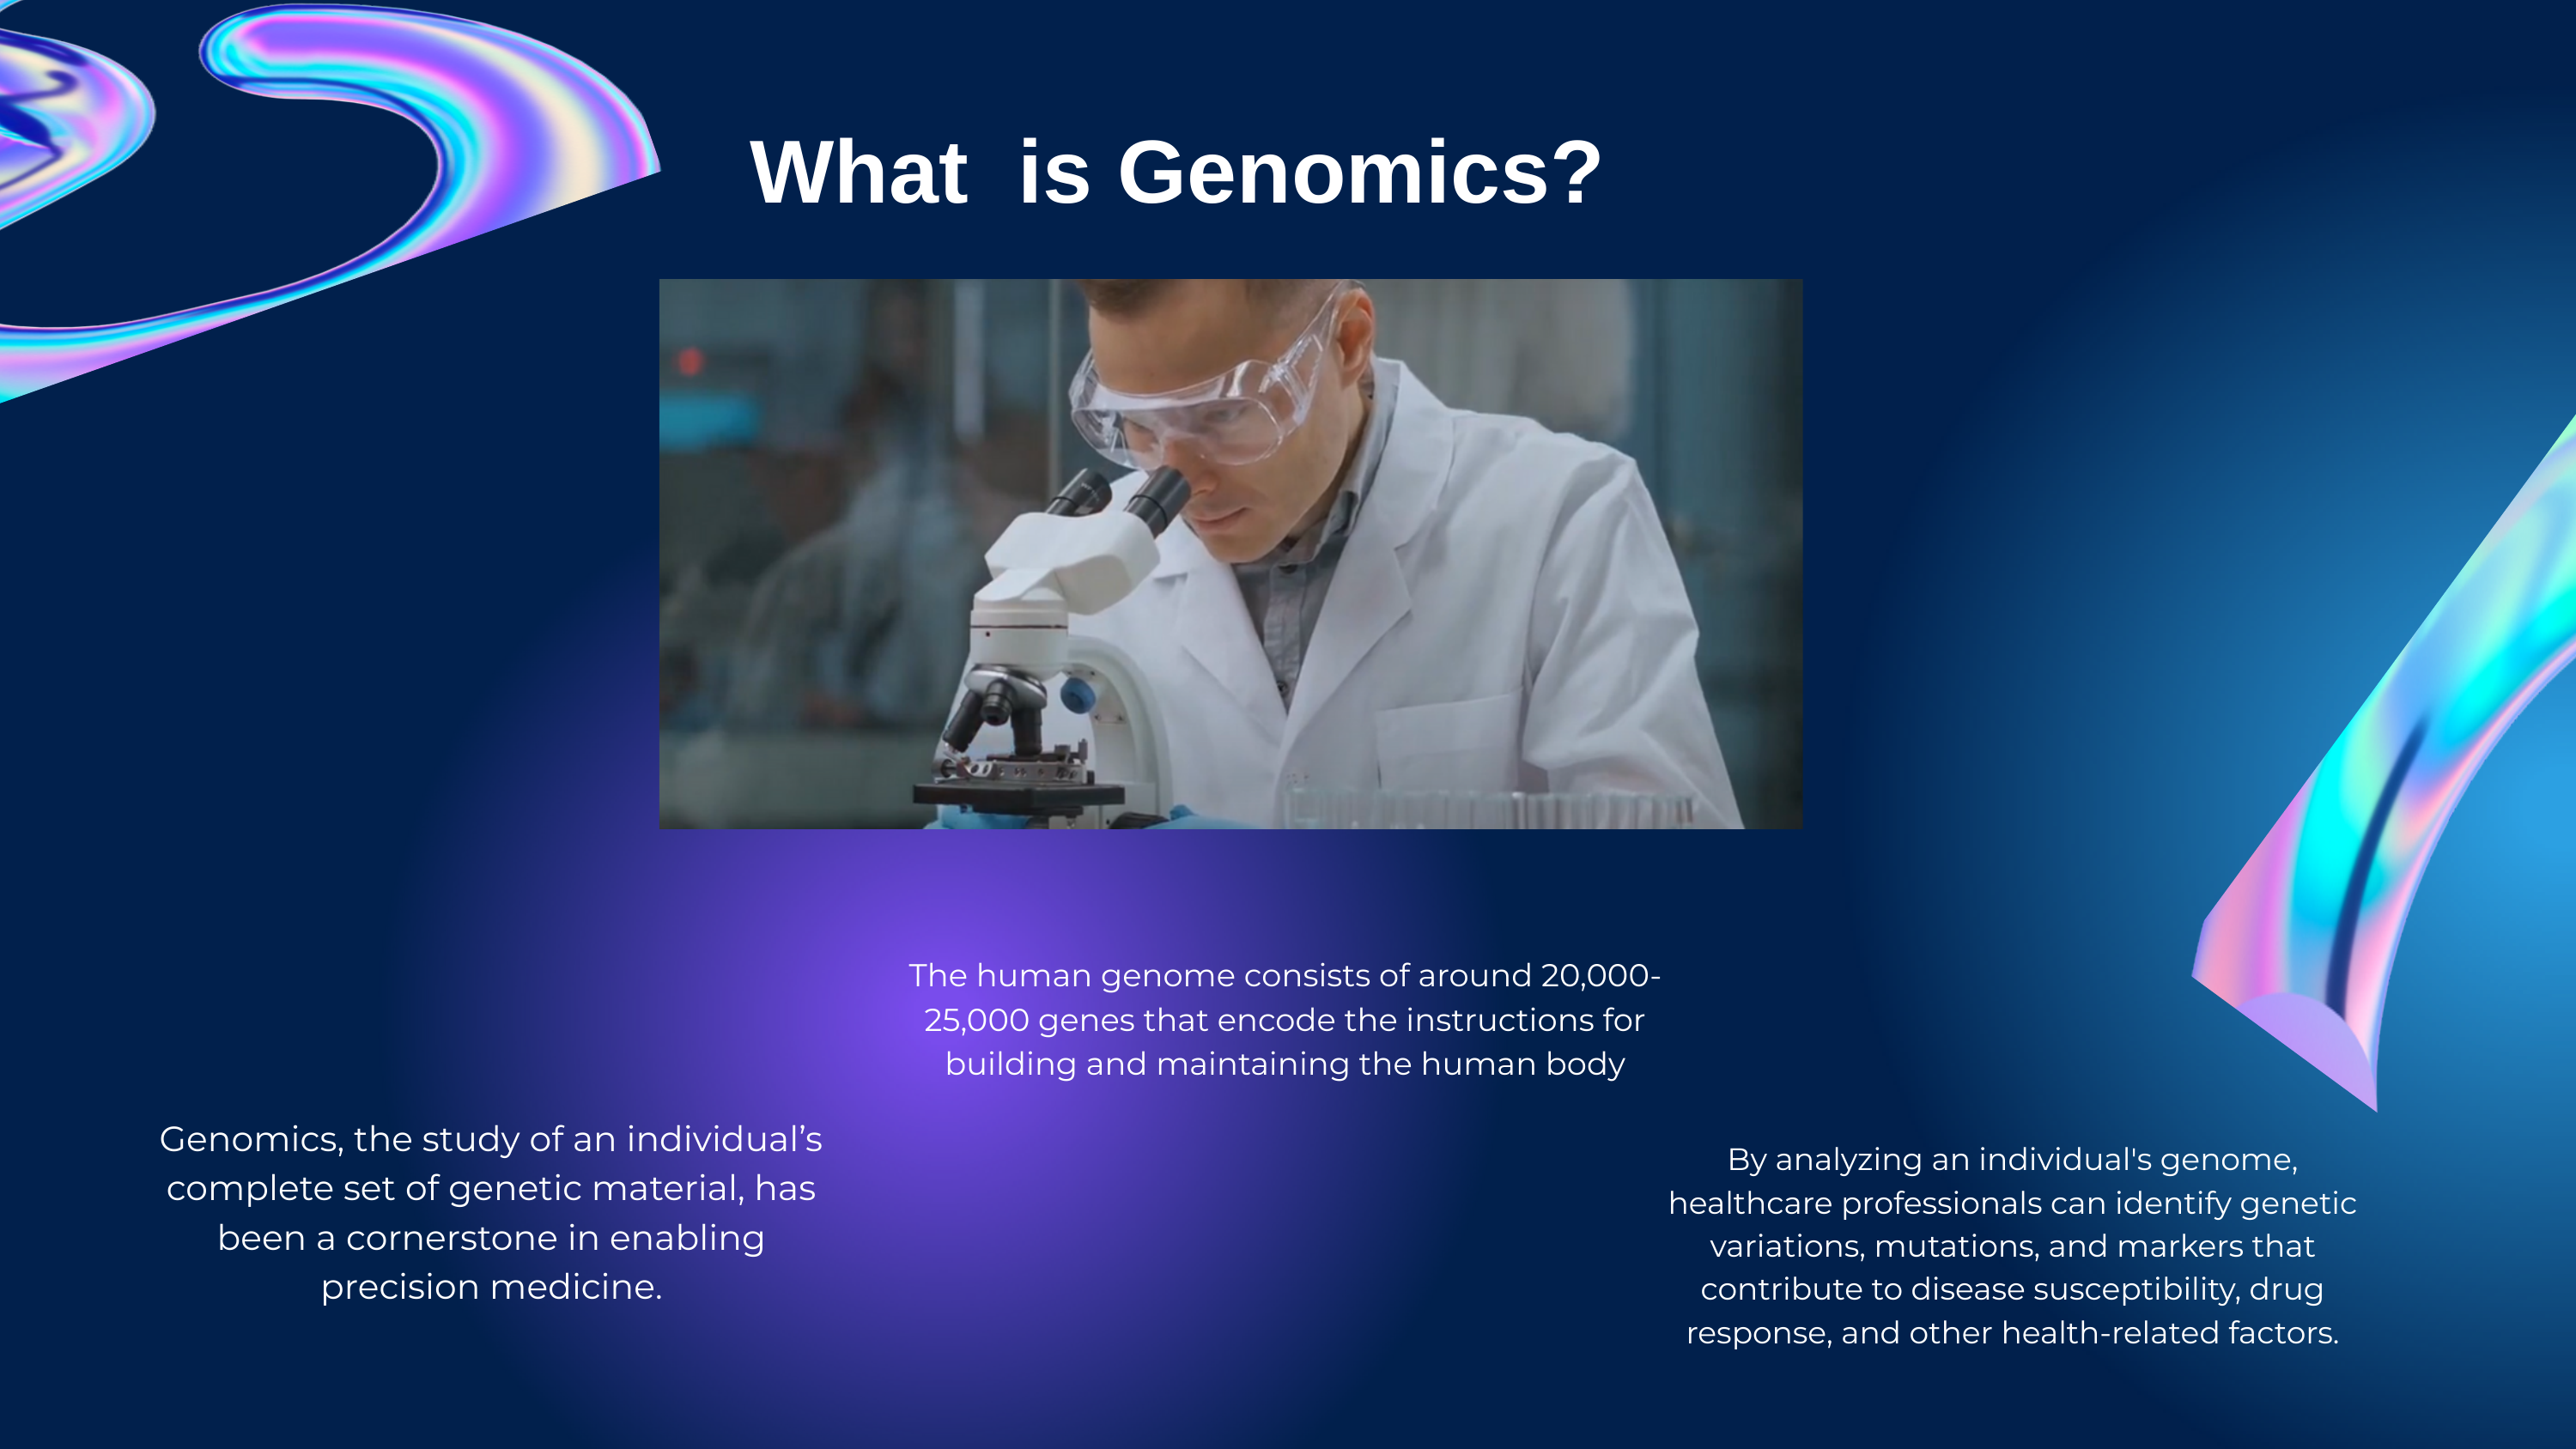

What  is Genomics?

The human genome consists of around 20,000-25,000 genes that encode the instructions for building and maintaining the human body
Genomics, the study of an individual’s complete set of genetic material, has been a cornerstone in enabling precision medicine.
By analyzing an individual's genome, healthcare professionals can identify genetic variations, mutations, and markers that contribute to disease susceptibility, drug response, and other health-related factors.